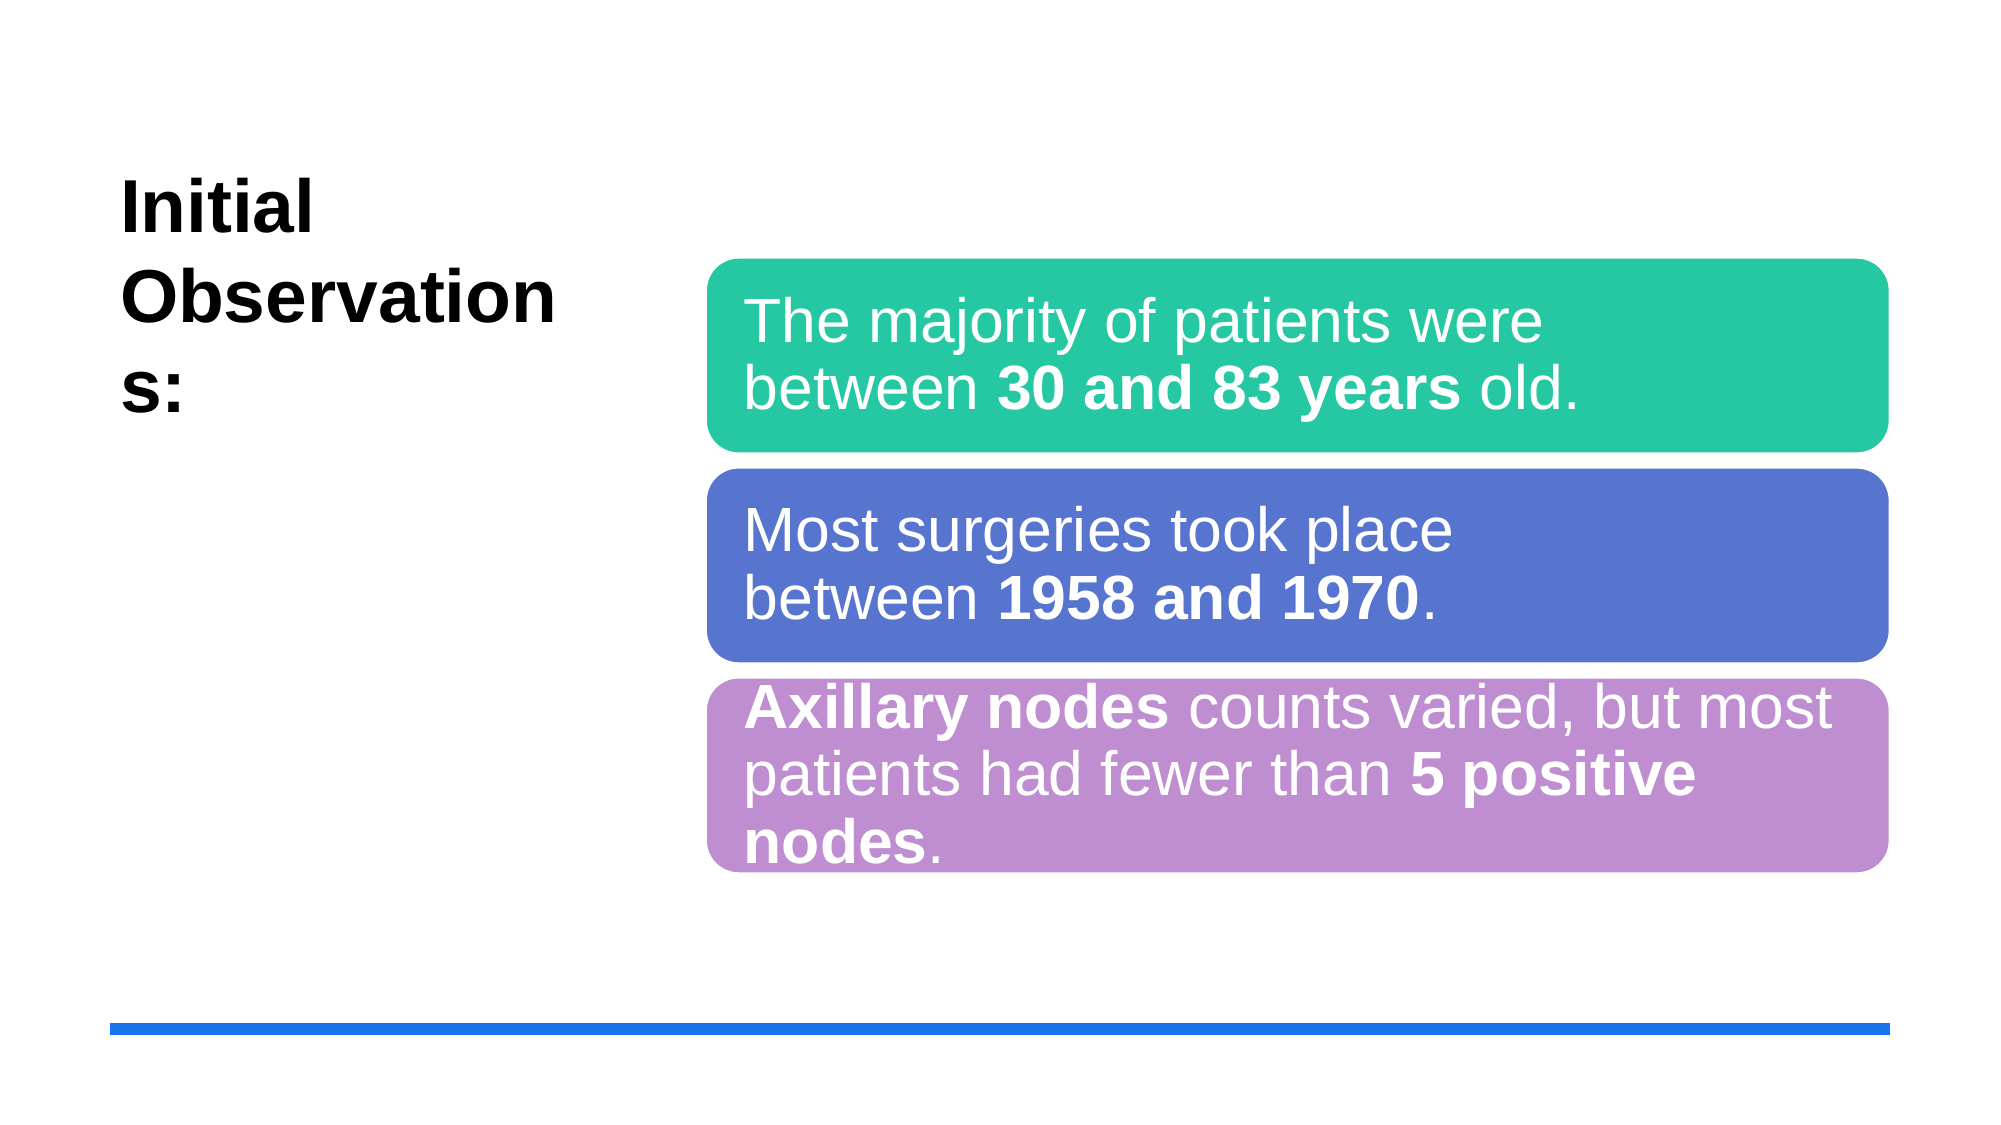

The majority of patients were between 30 and 83 years old.
Most surgeries took place between 1958 and 1970.
Axillary nodes counts varied, but most patients had fewer than 5 positive nodes.
# Initial Observations: